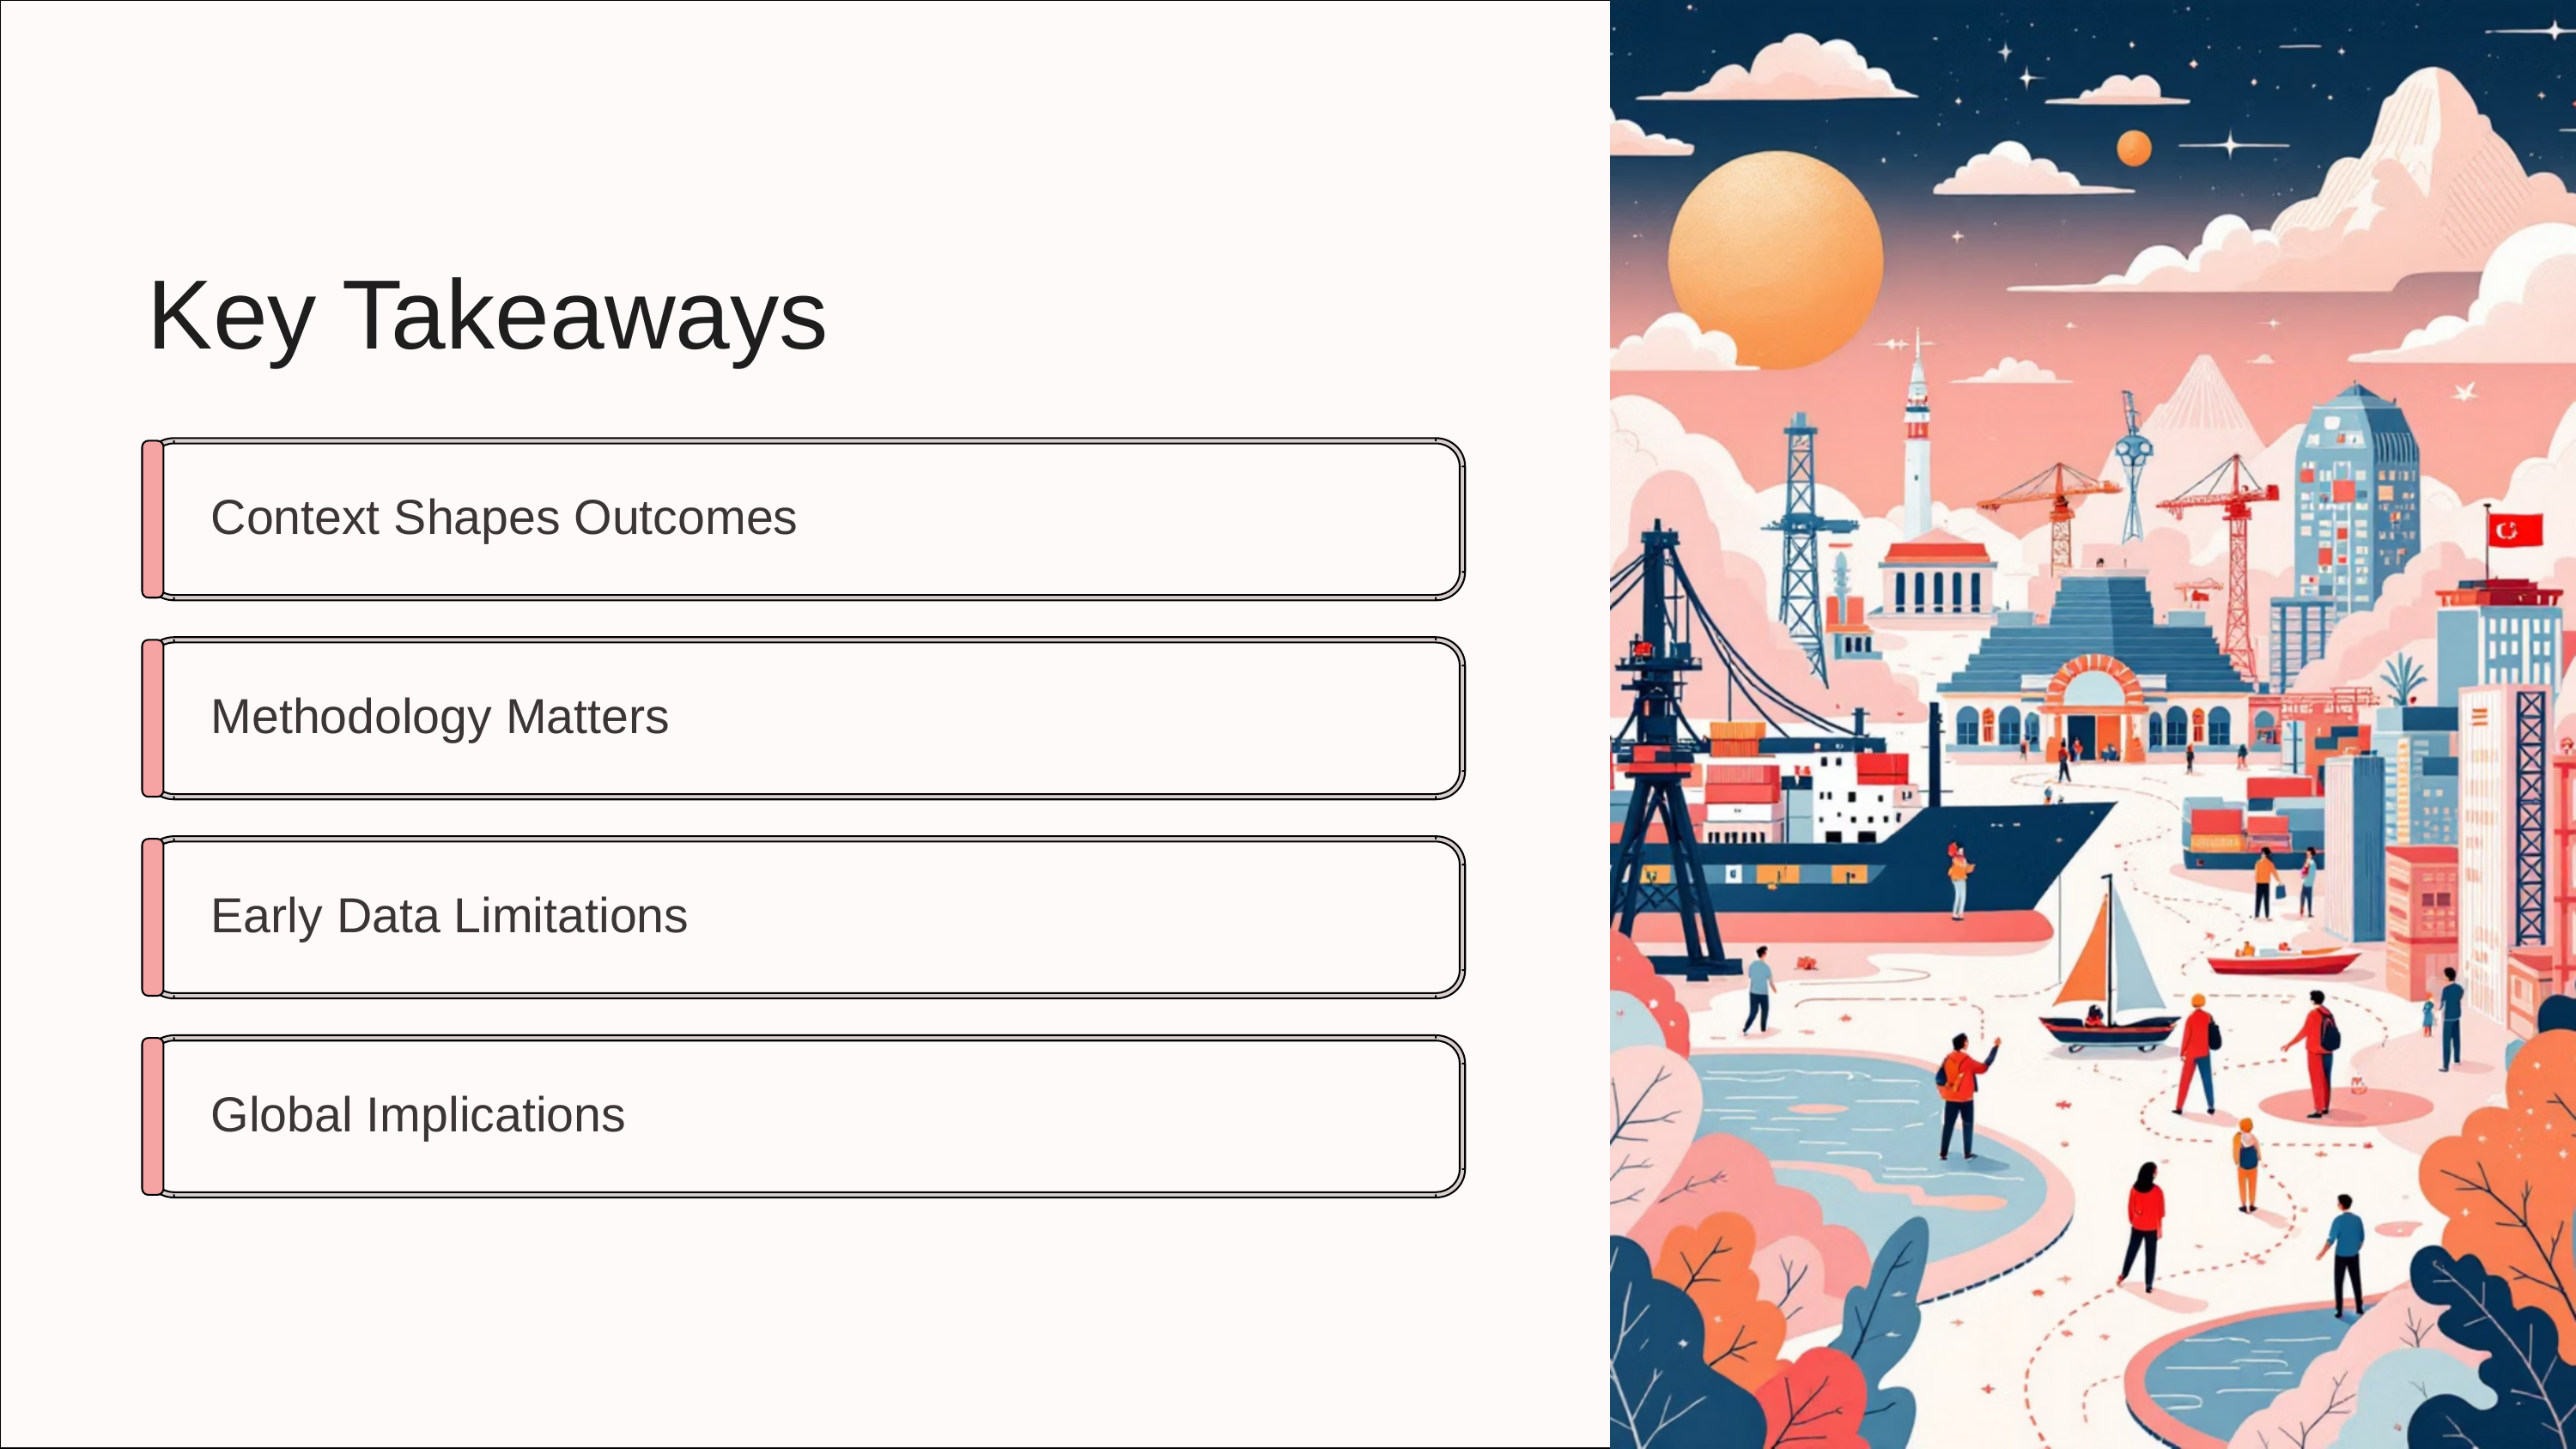

Key Takeaways

Context Shapes Outcomes

Methodology Matters

Early Data Limitations

Global Implications